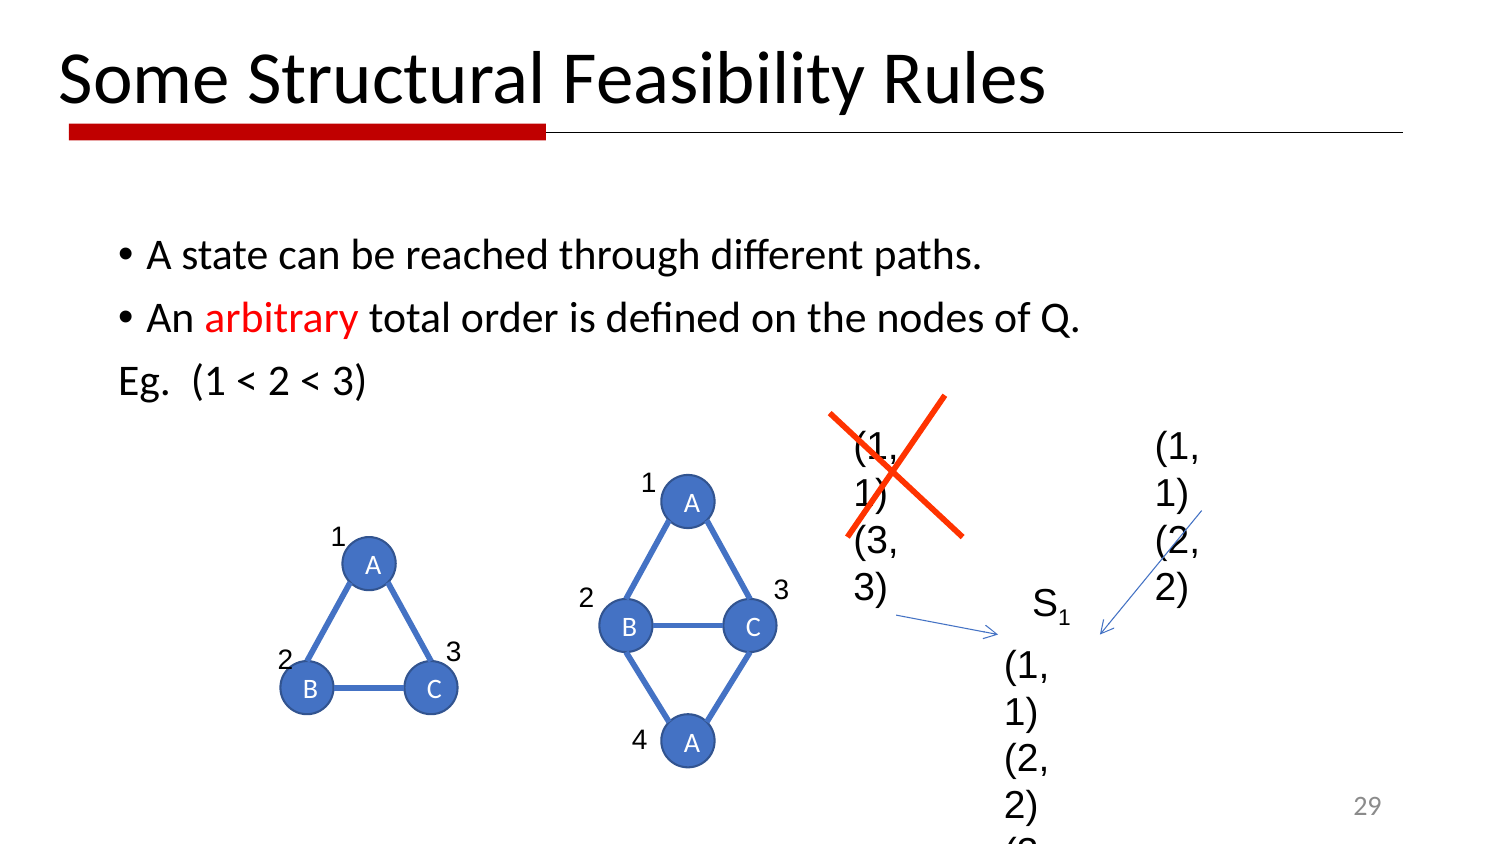

Some Structural Feasibility Rules

A state can be reached through different paths.
An arbitrary total order is defined on the nodes of Q.
Eg.  (1 < 2 < 3)
(1, 1)
(3, 3)
(1, 1)
(2, 2)
1
A
1
A
3
S1
2
B
C
3
(1, 1)
(2, 2)
(3, 3)
2
B
C
4
A
29